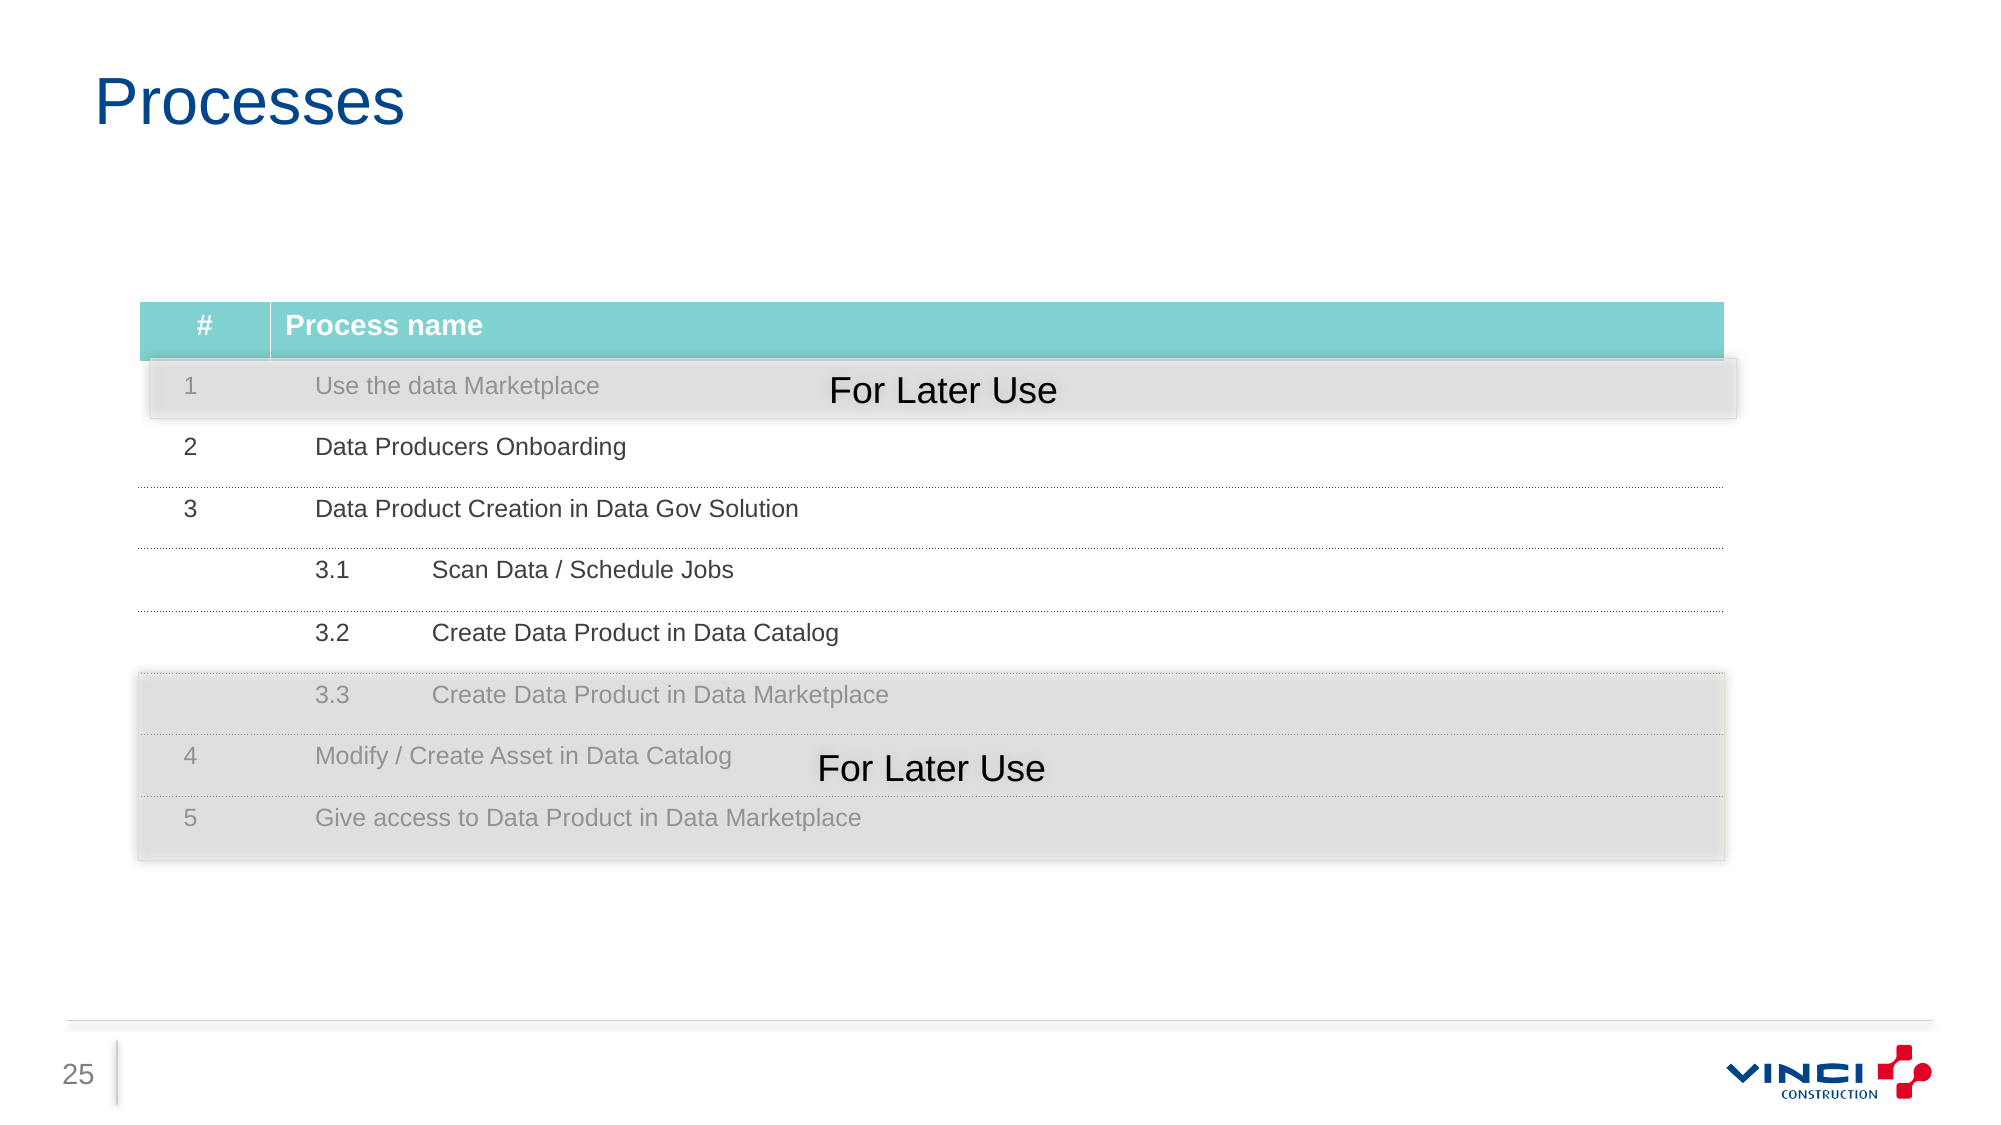

# Processes

| # | Process name |  |
| --- | --- | --- |
| 1 | Use the data Marketplace |  |
| 2 | Data Producers Onboarding |  |
| 3 | Data Product Creation in Data Gov Solution |  |
|  | 3.1 | Scan Data / Schedule Jobs |
|  | 3.2 | Create Data Product in Data Catalog |
|  | 3.3 | Create Data Product in Data Marketplace |
| 4 | Modify / Create Asset in Data Catalog |  |
| 5 | Give access to Data Product in Data Marketplace |  |
For Later Use
For Later Use